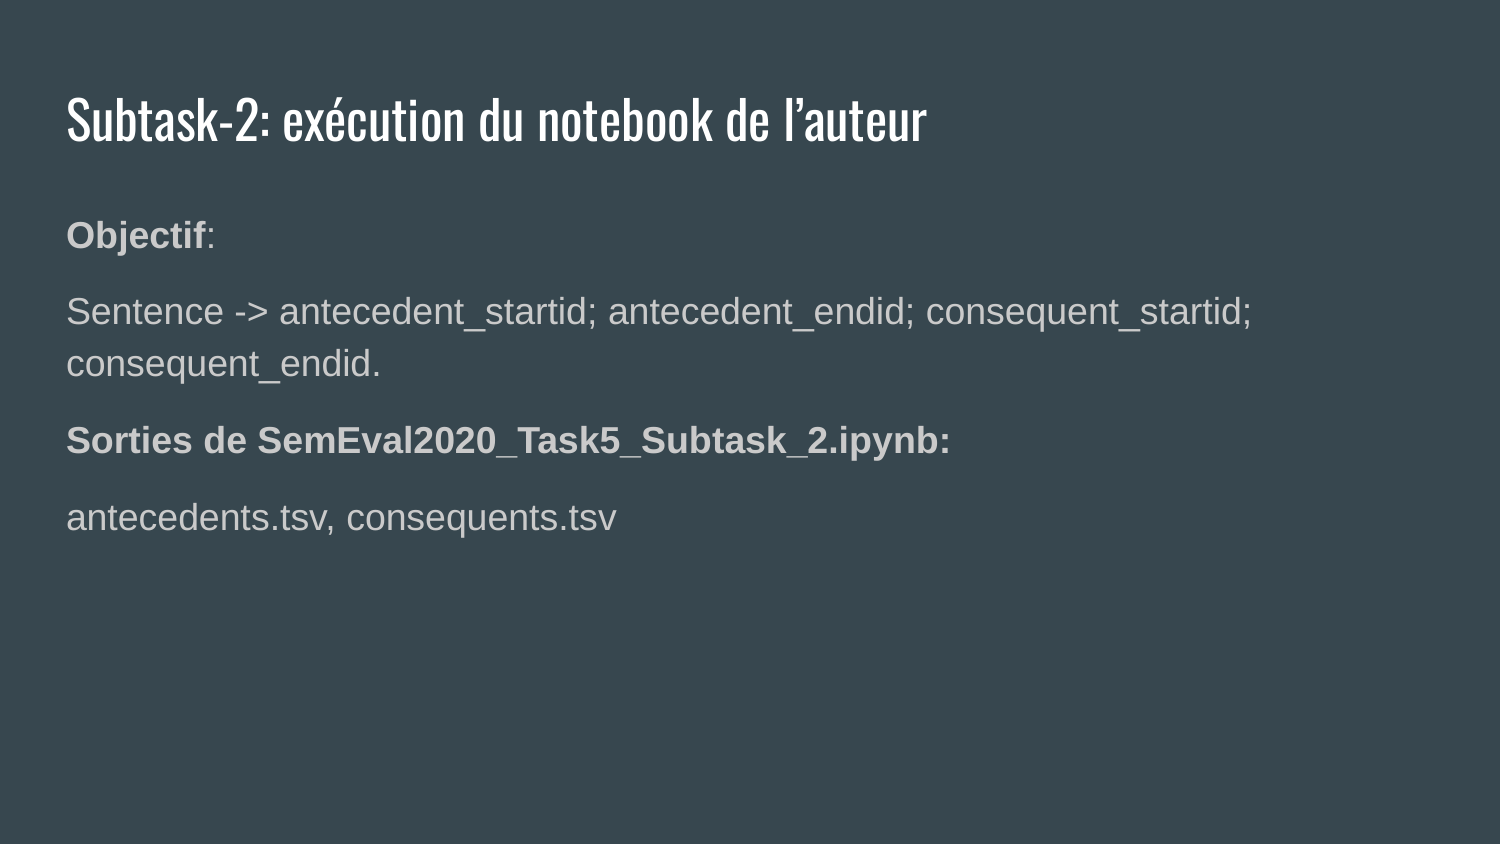

# Subtask-2: exécution du notebook de l’auteur
Objectif:
Sentence -> antecedent_startid; antecedent_endid; consequent_startid; consequent_endid.
Sorties de SemEval2020_Task5_Subtask_2.ipynb:
antecedents.tsv, consequents.tsv